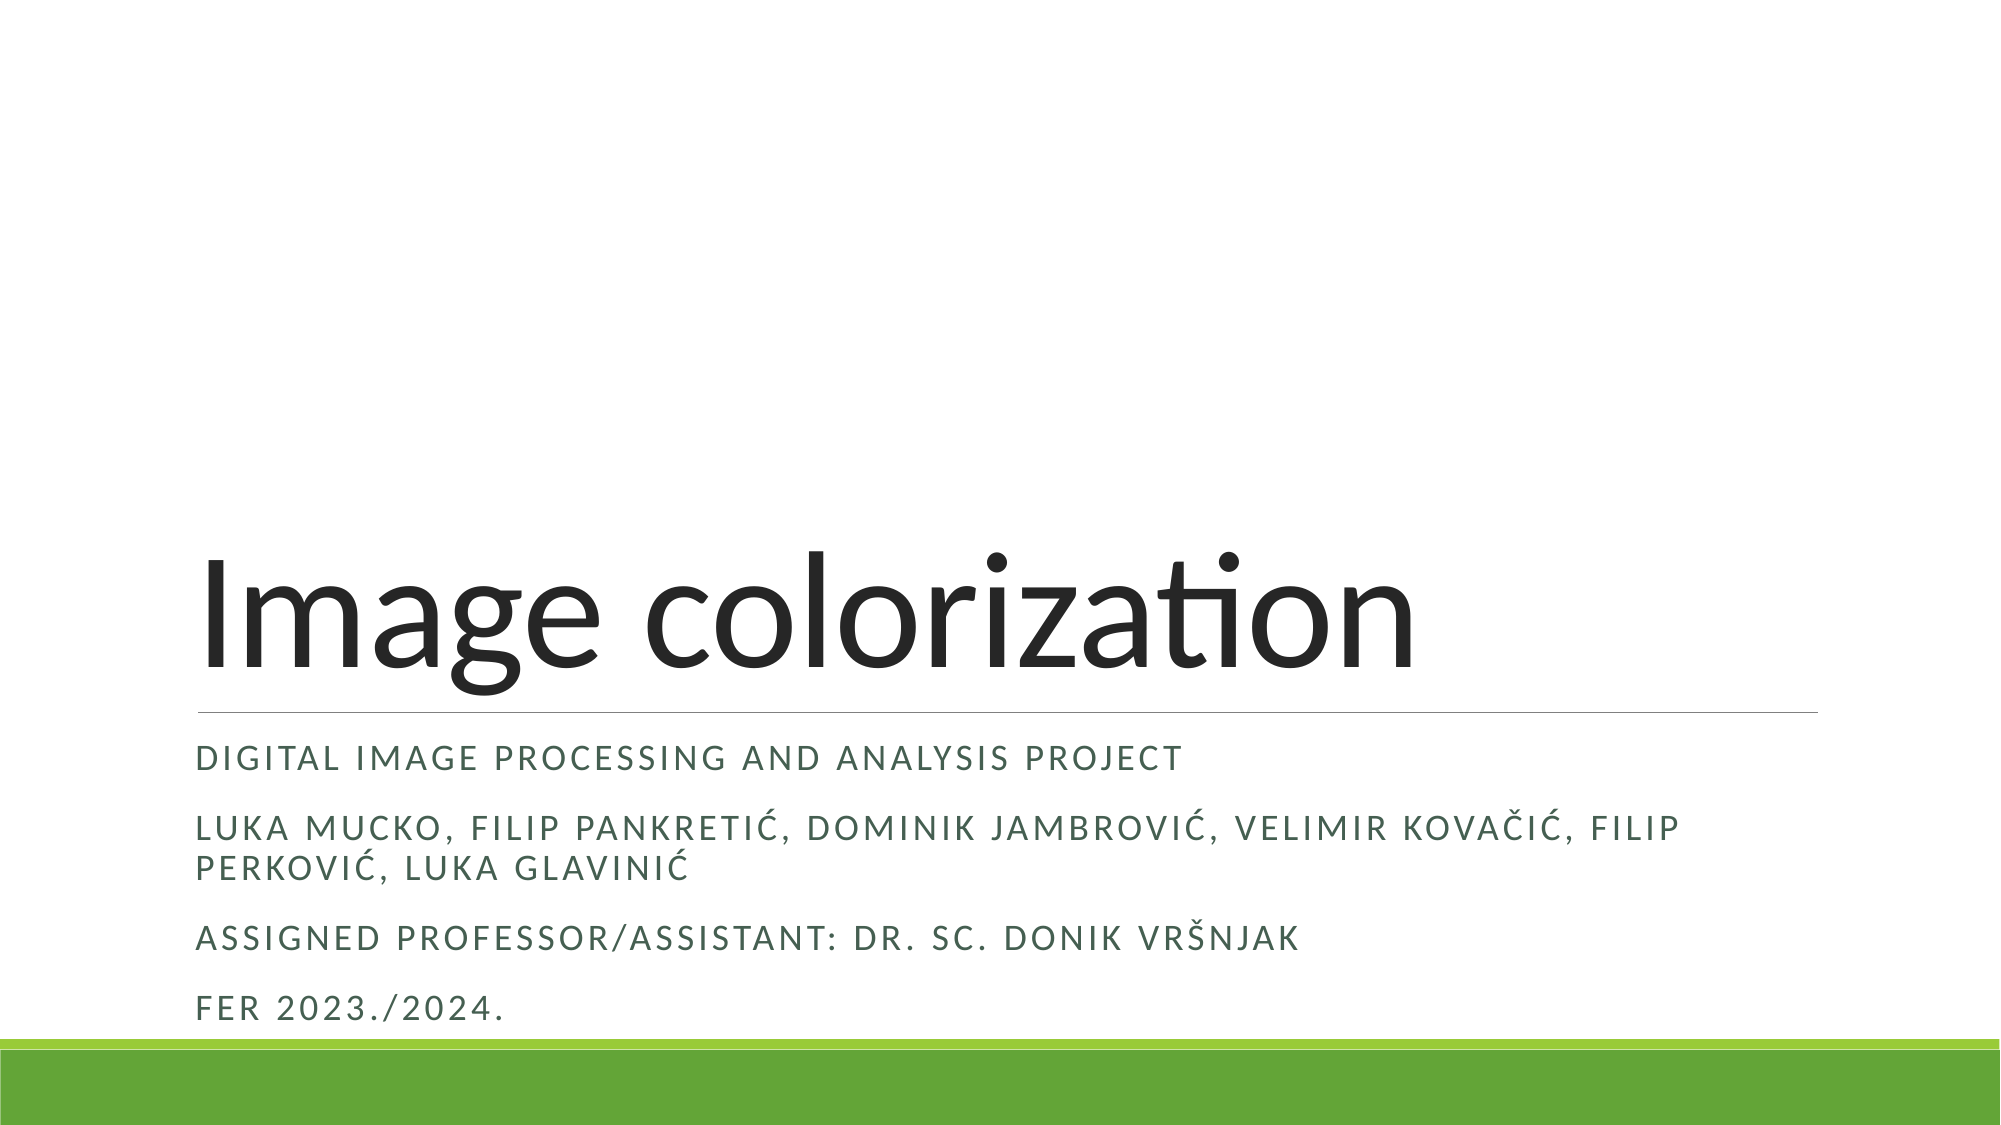

# Image colorization
Digital Image Processing and Analysis Project
Luka Mucko, Filip Pankretić, Dominik Jambrović, Velimir KovaČIĆ, Filip Perković, Luka Glavinić
Assigned professor/assistant: dr. sc. Donik Vršnjak
FER 2023./2024.